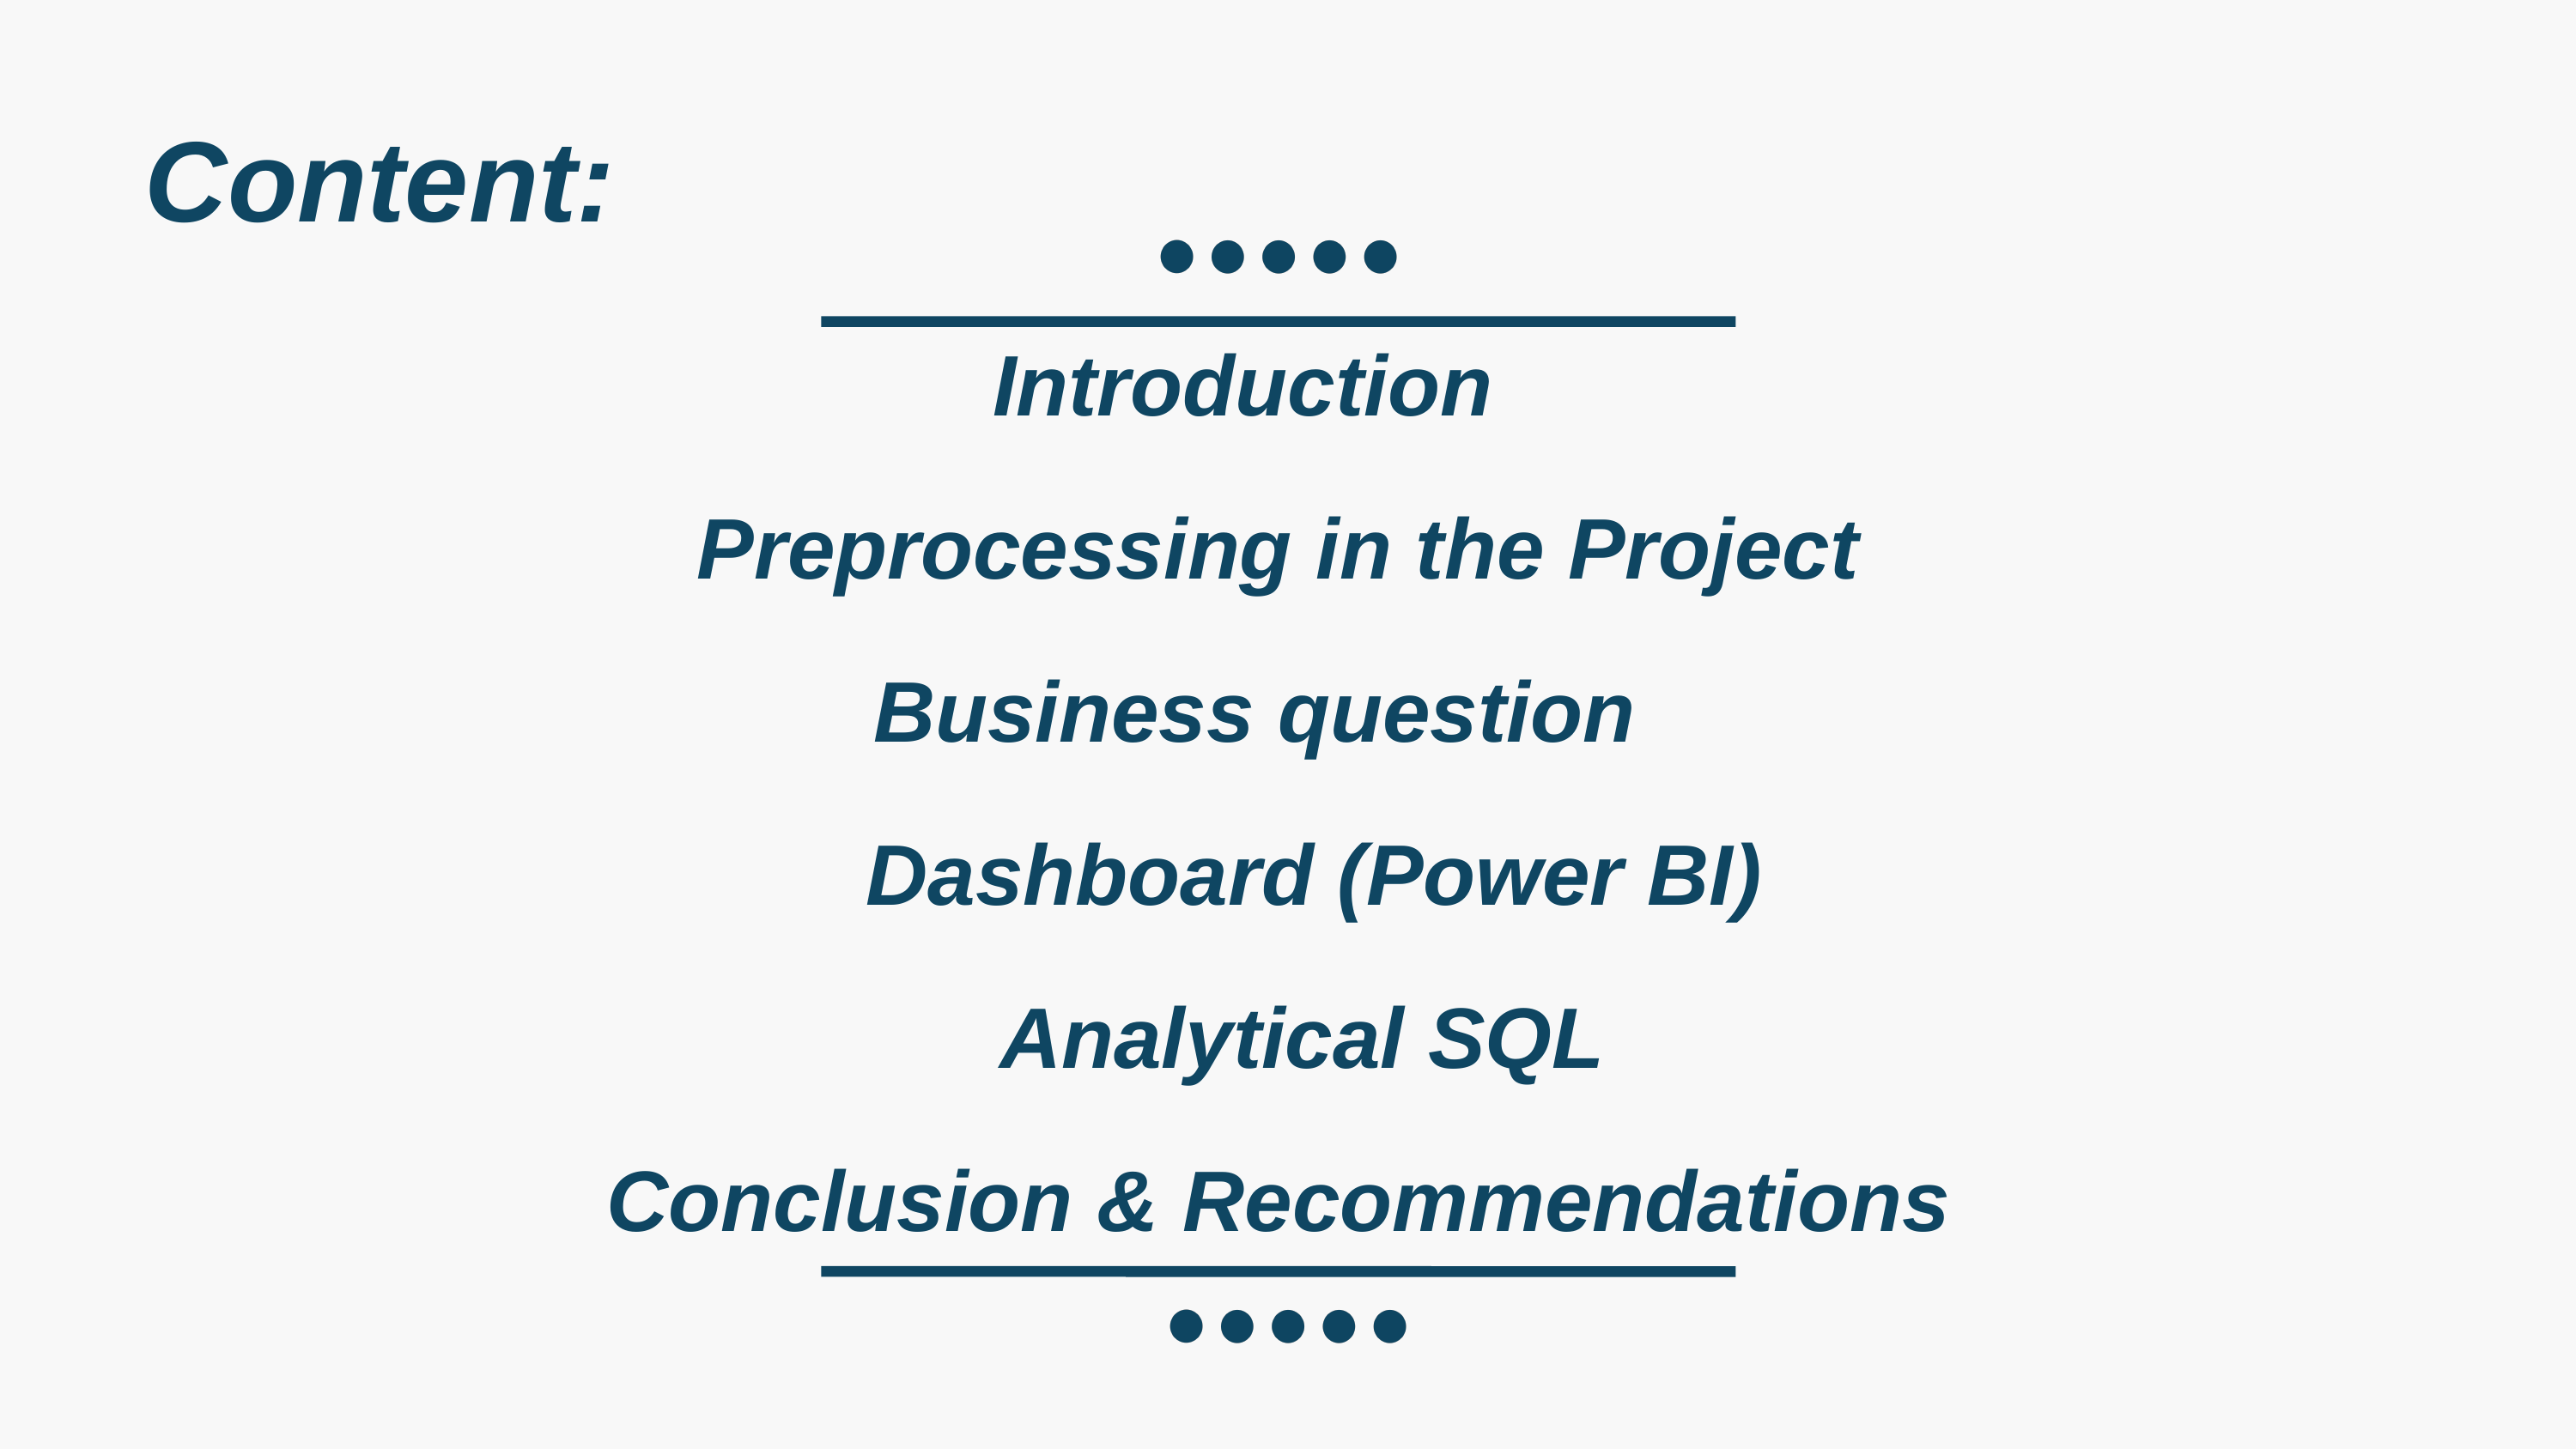

Content:

Introduction

Preprocessing in the Project

Business question

    Dashboard (Power BI)

  Analytical SQL

Conclusion & Recommendations